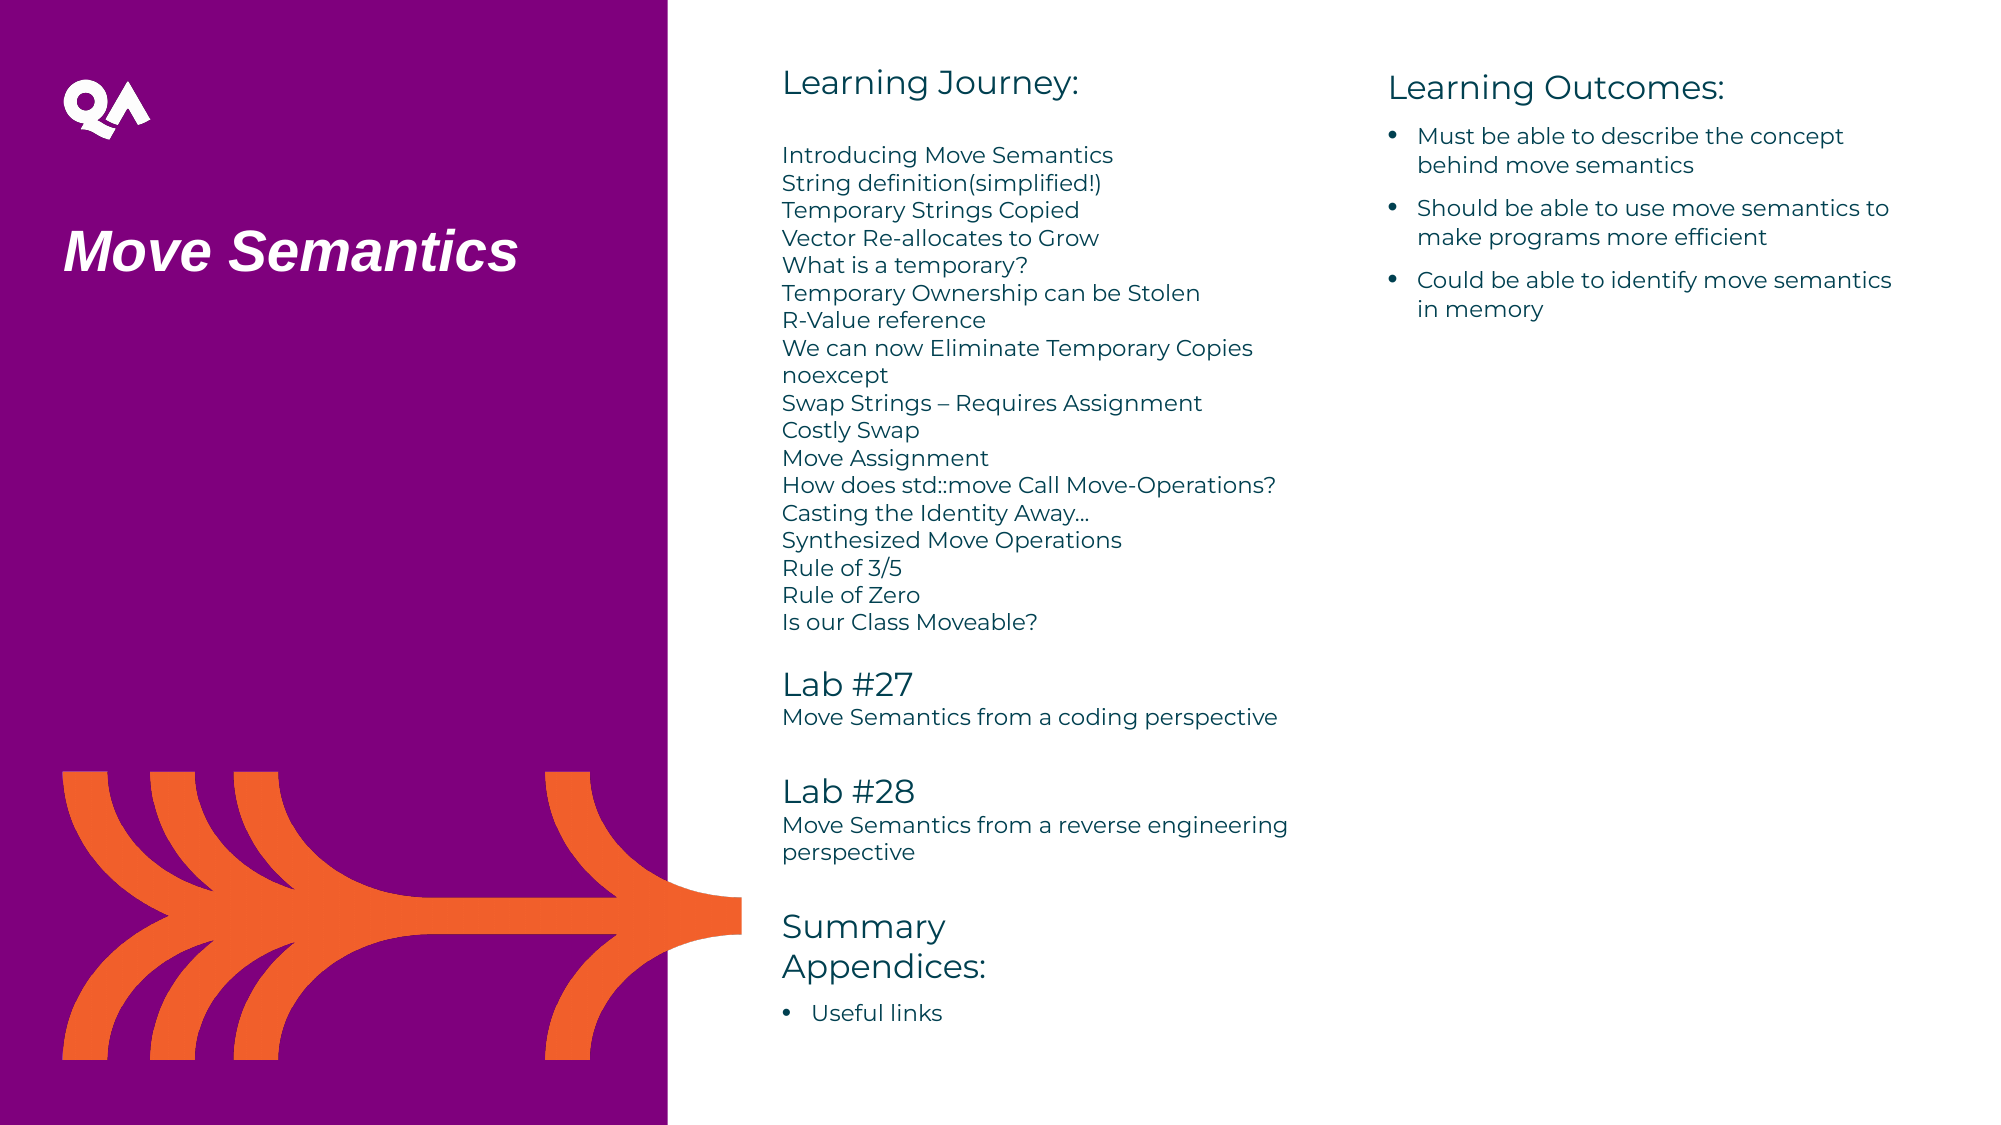

Learning Journey:

Introducing Move Semantics
String definition(simplified!)
Temporary Strings Copied
Vector Re-allocates to Grow
What is a temporary?
Temporary Ownership can be Stolen
R-Value reference
We can now Eliminate Temporary Copies
noexcept
Swap Strings – Requires Assignment
Costly Swap
Move Assignment
How does std::move Call Move-Operations?
Casting the Identity Away...
Synthesized Move Operations
Rule of 3/5
Rule of Zero
Is our Class Moveable?

Lab #27
Move Semantics from a coding perspective

Lab #28
Move Semantics from a reverse engineering perspective

Summary
Appendices:
Useful links
Learning Outcomes:
Must be able to describe the concept behind move semantics
Should be able to use move semantics to make programs more efficient
Could be able to identify move semantics in memory
Move Semantics